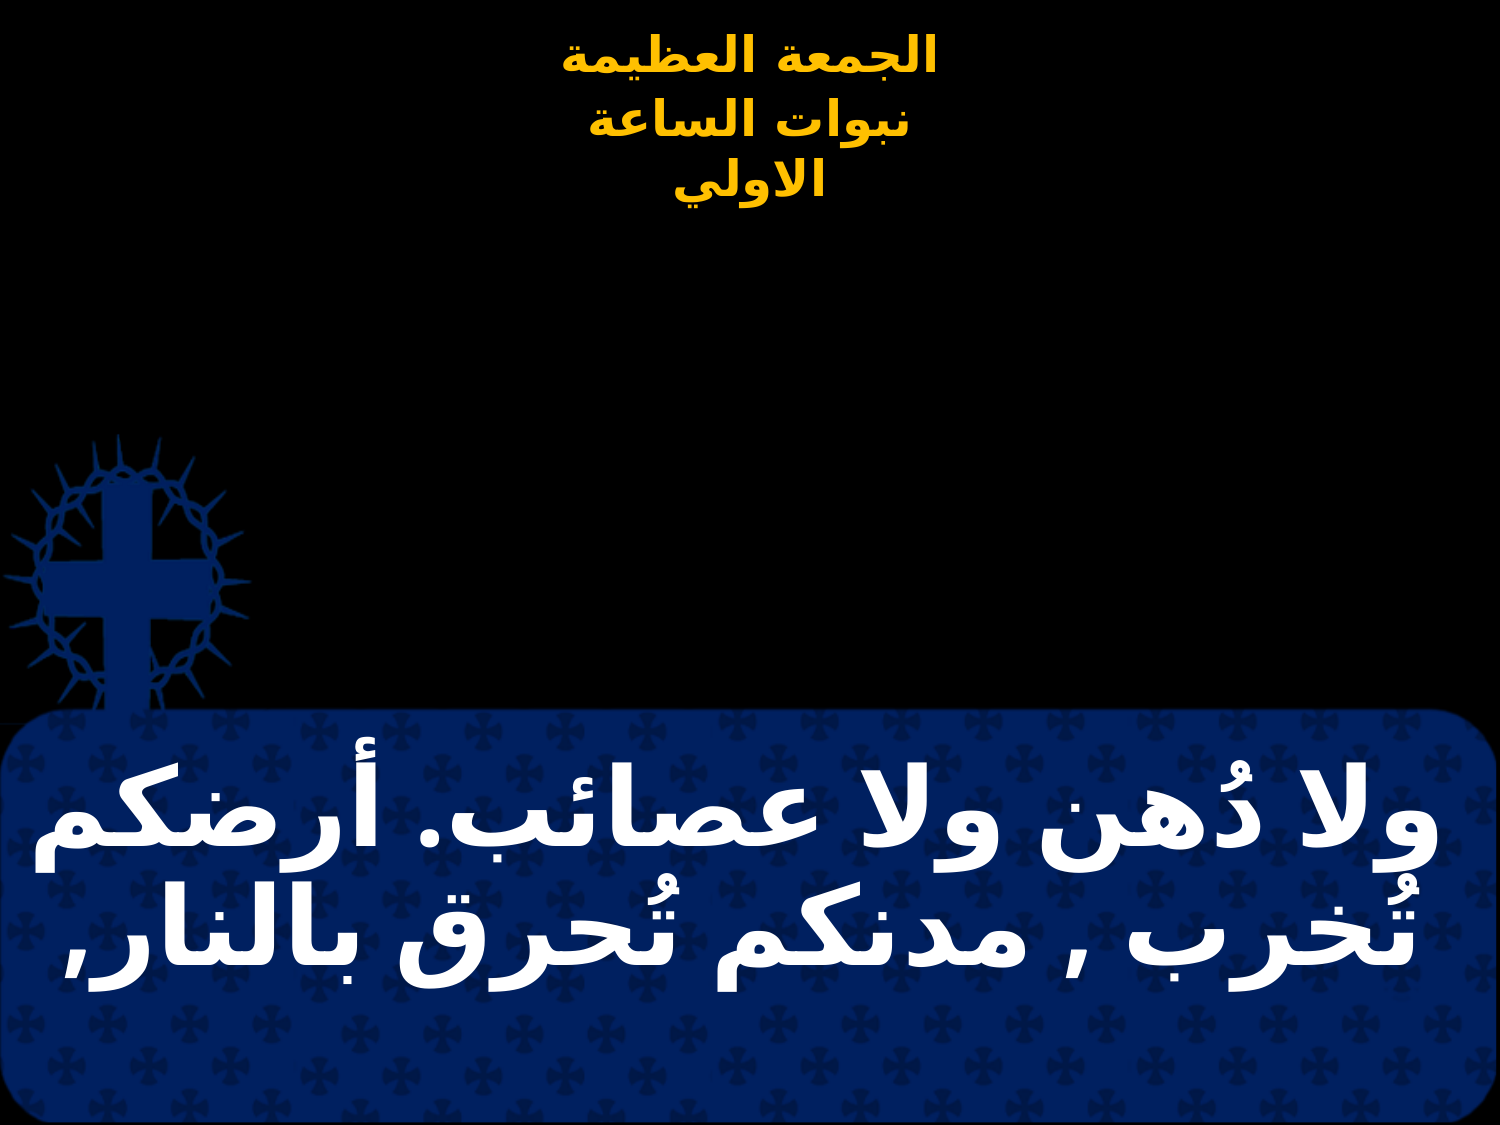

# ولا دُهن ولا عصائب. أرضكم تُخرب , مدنكم تُحرق بالنار,